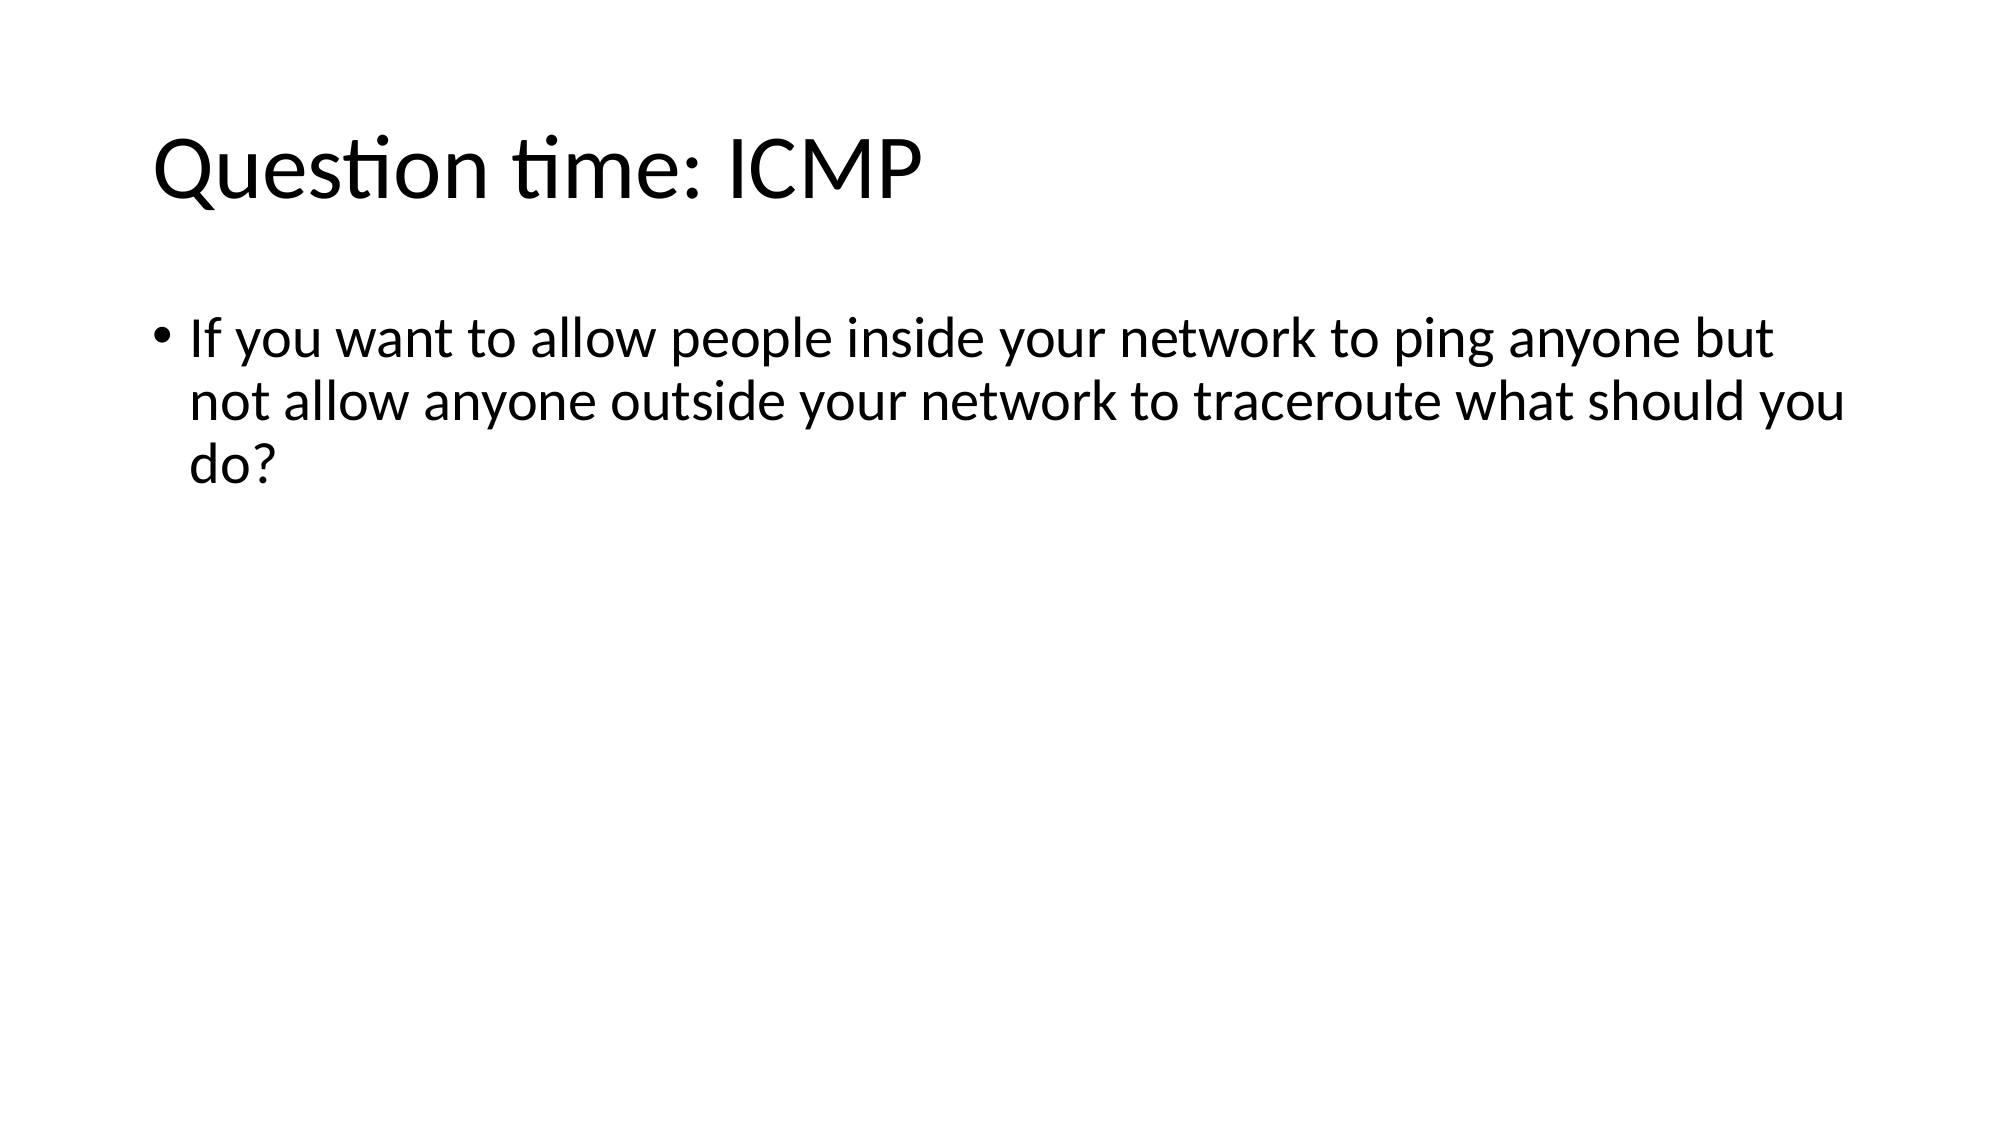

# Question time: ICMP
If you want to allow people inside your network to ping anyone but not allow anyone outside your network to traceroute what should you do?